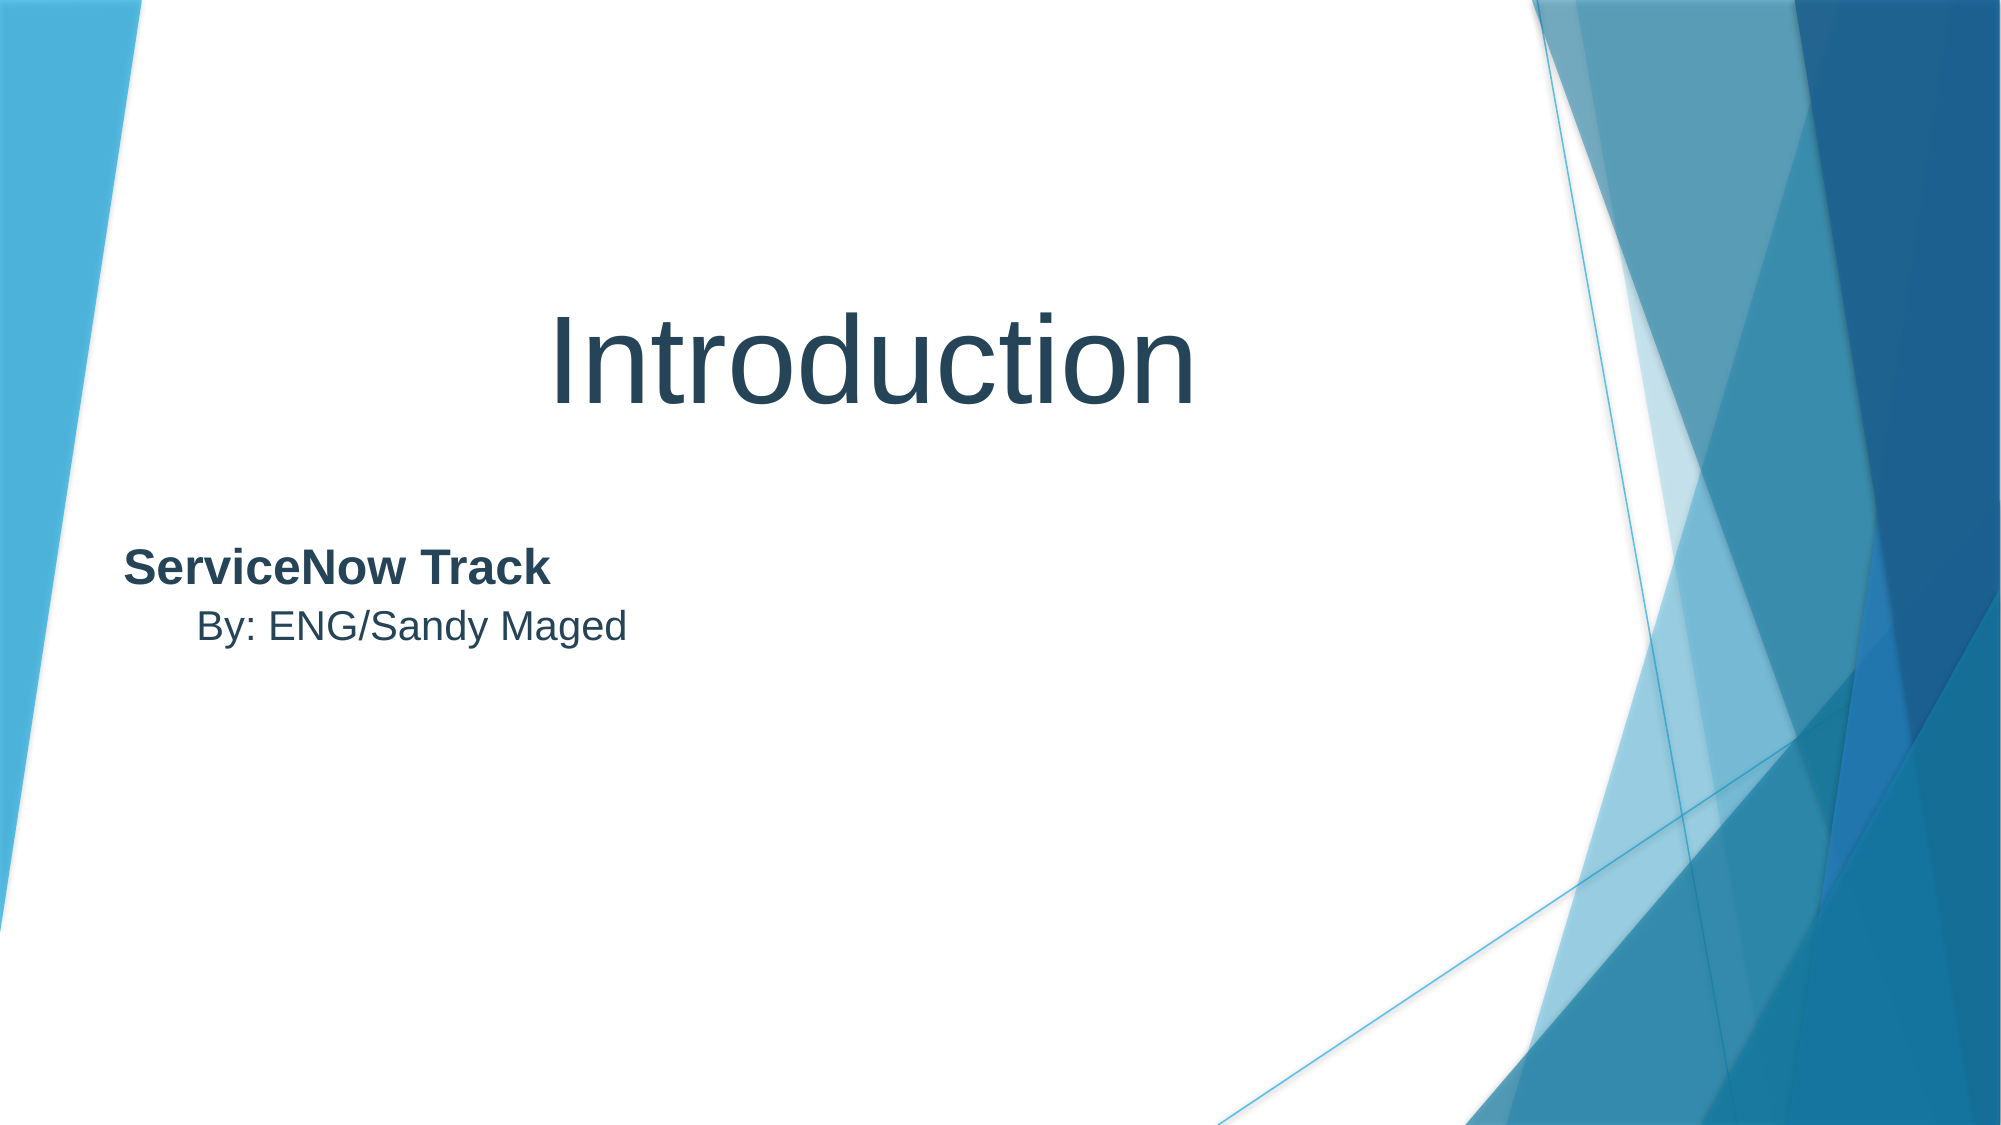

# Introduction
ServiceNow Track
By: ENG/Sandy Maged